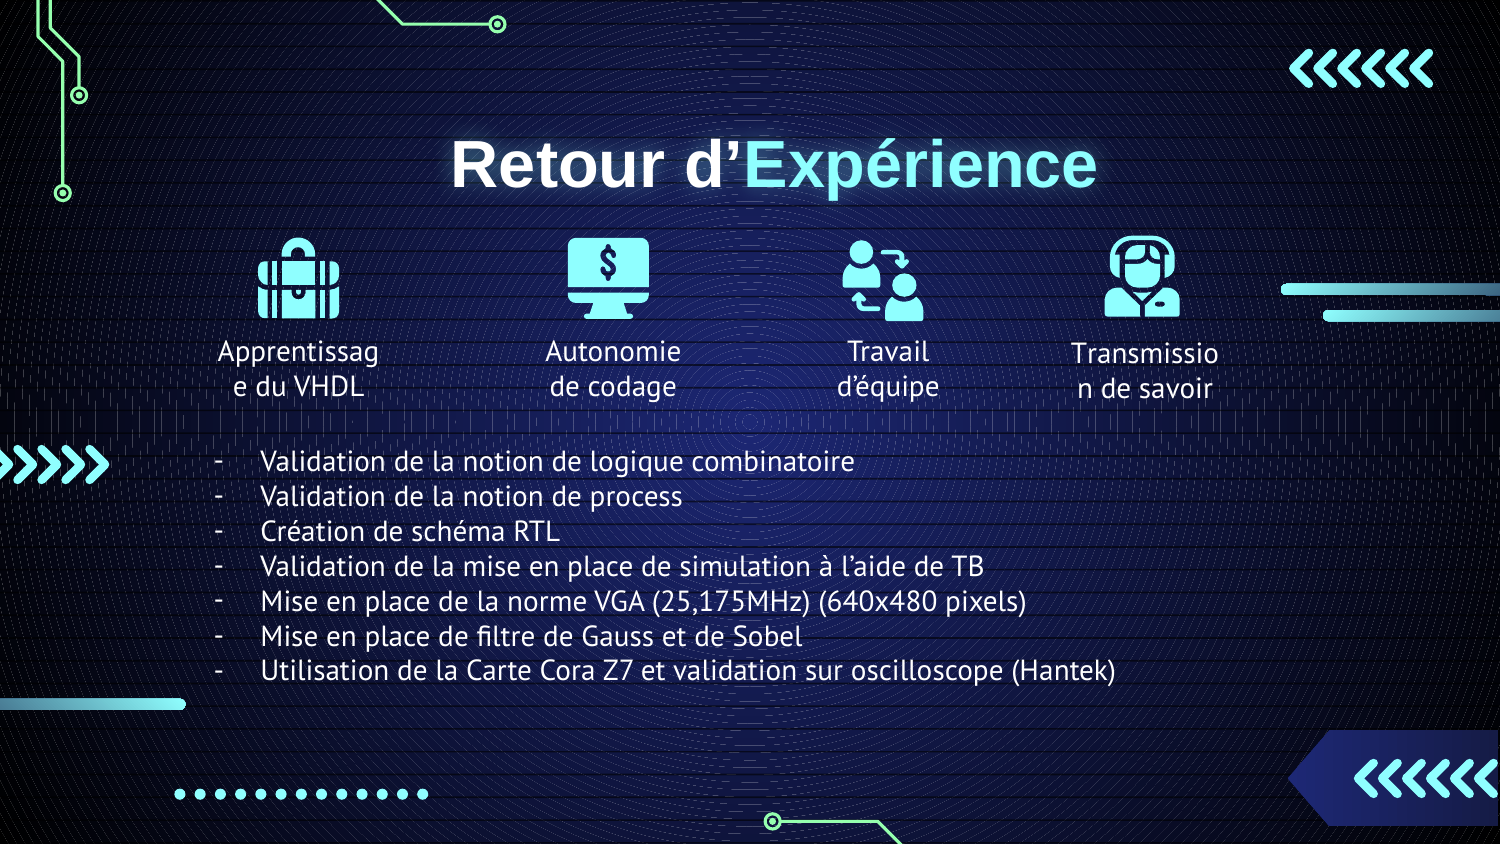

Retour d’Expérience

Apprentissage du VHDL
Transmission de savoir
Autonomie de codage
Travail d’équipe

Validation de la notion de logique combinatoire
Validation de la notion de process
Création de schéma RTL
Validation de la mise en place de simulation à l’aide de TB
Mise en place de la norme VGA (25,175MHz) (640x480 pixels)
Mise en place de filtre de Gauss et de Sobel
Utilisation de la Carte Cora Z7 et validation sur oscilloscope (Hantek)